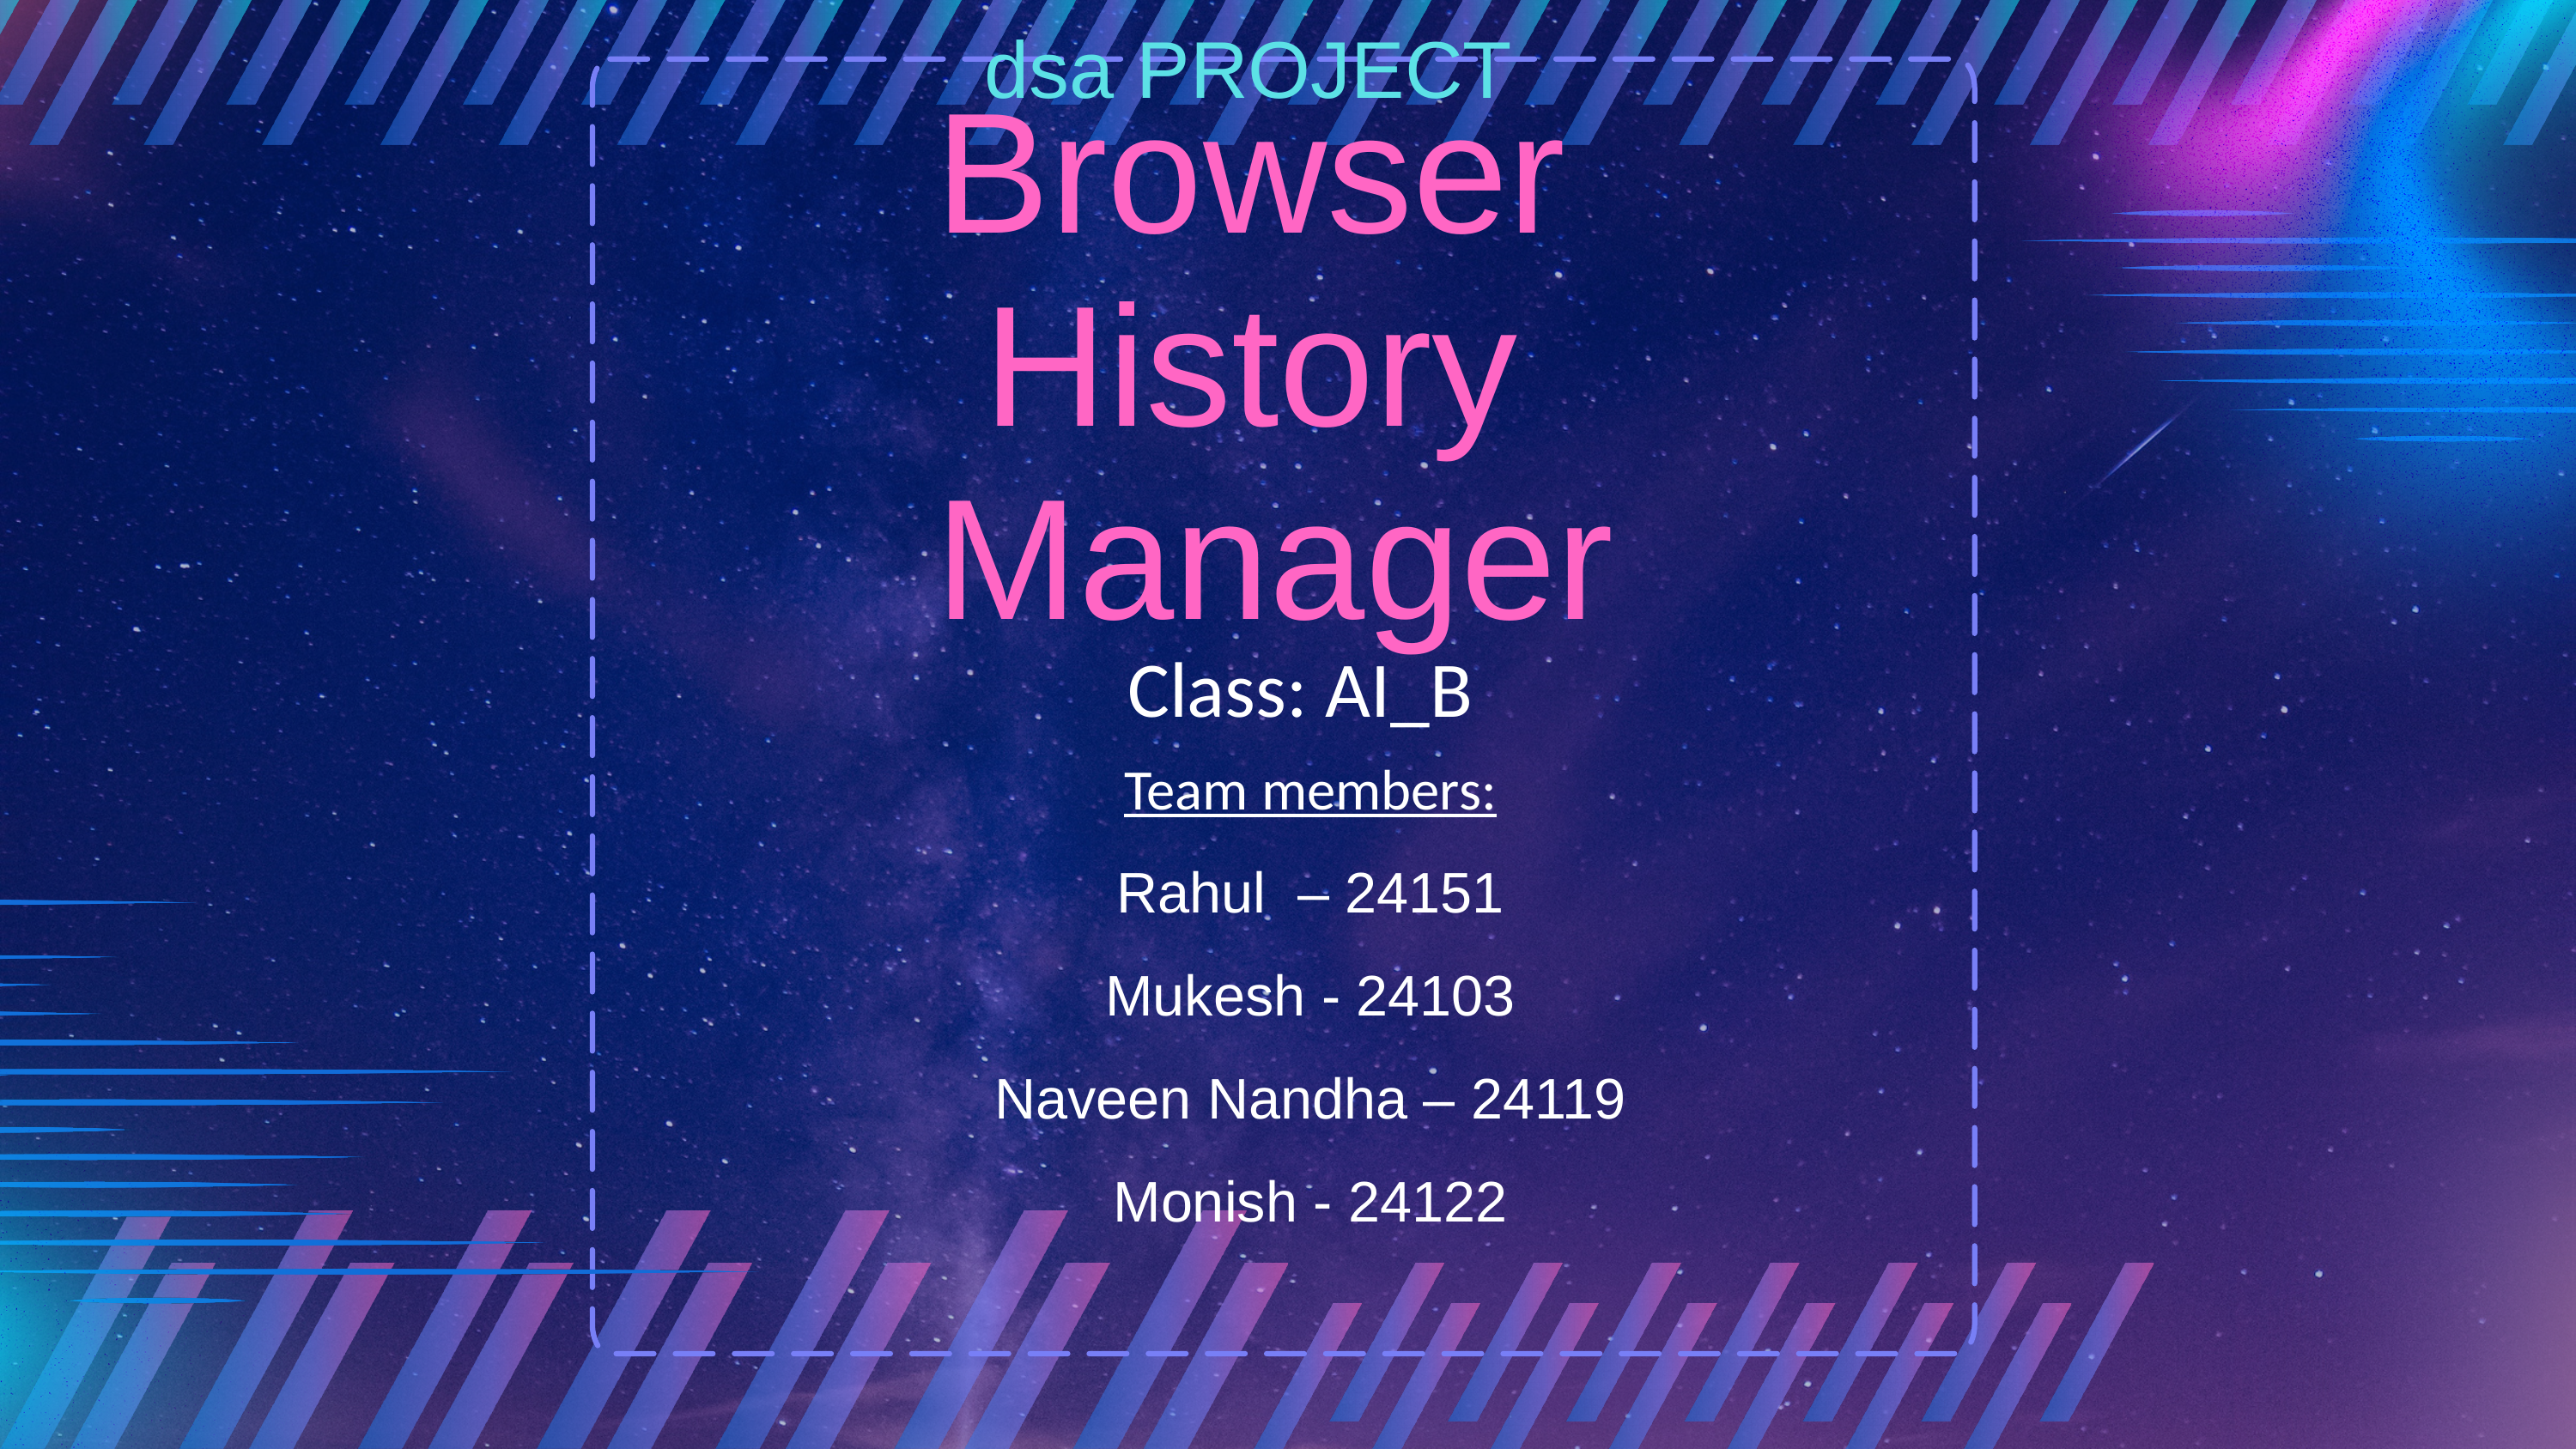

dsa PROJECT

Browser
History
Manager

Class: AI_B
Team members:
Rahul  – 24151
Mukesh - 24103
Naveen Nandha – 24119
Monish - 24122